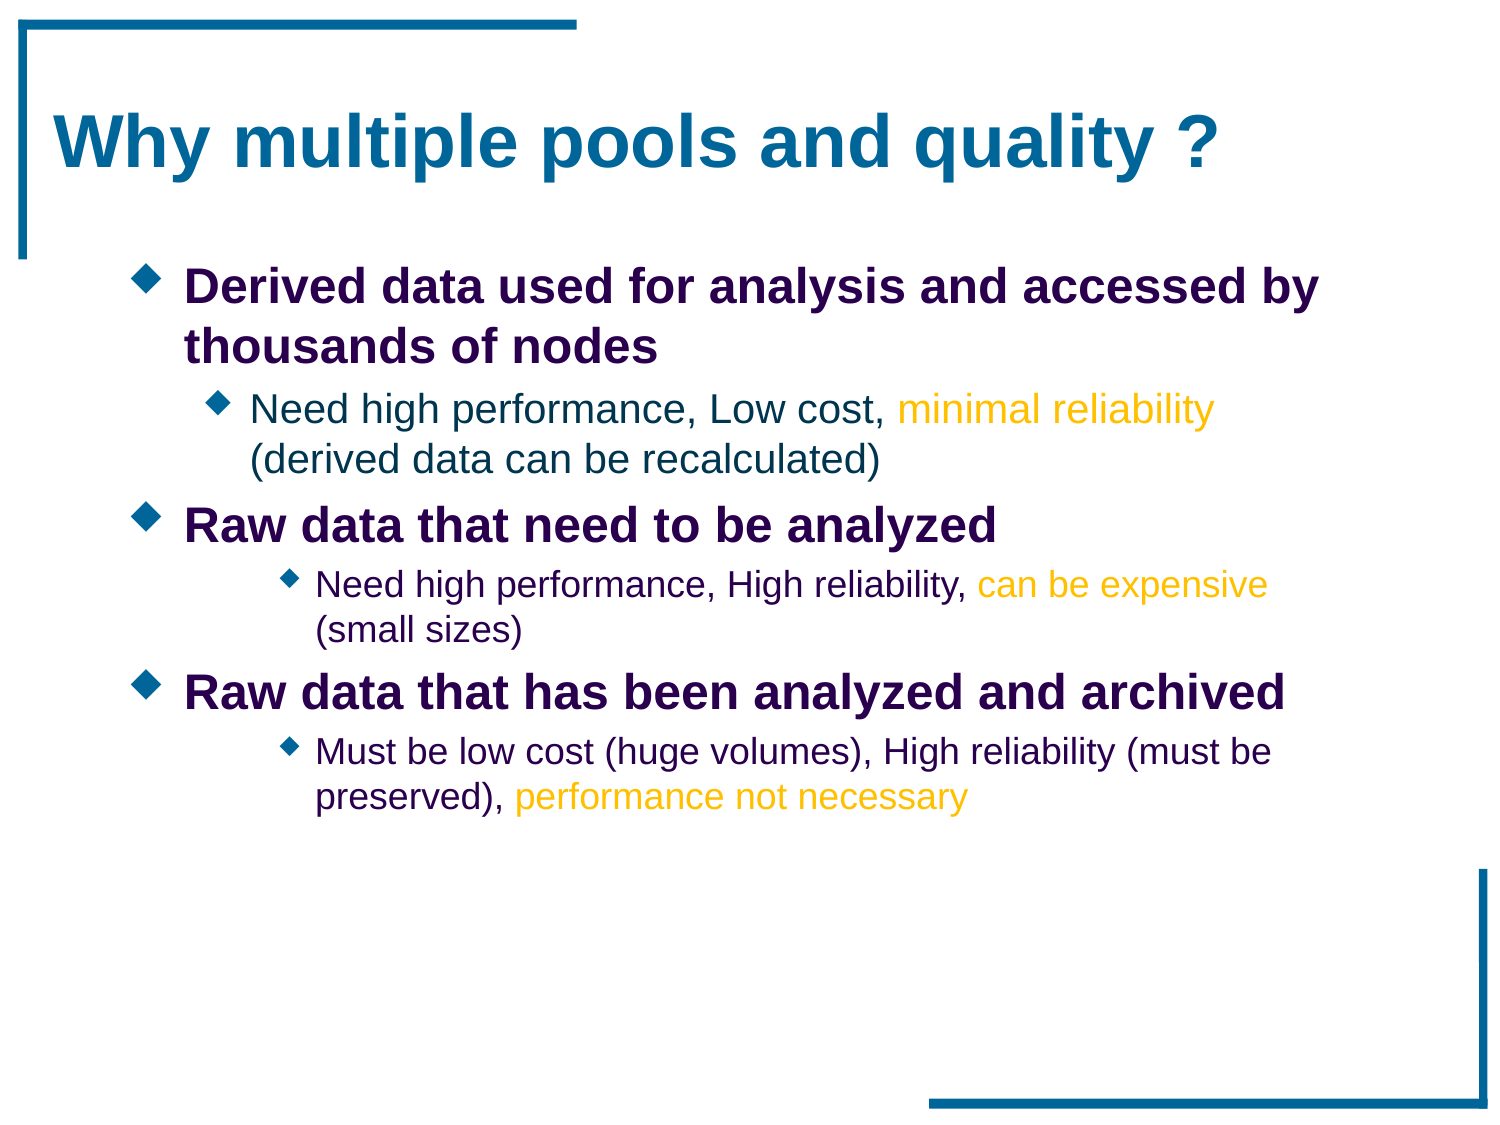

# Why multiple pools and quality ?
Derived data used for analysis and accessed by thousands of nodes
Need high performance, Low cost, minimal reliability (derived data can be recalculated)
Raw data that need to be analyzed
Need high performance, High reliability, can be expensive (small sizes)
Raw data that has been analyzed and archived
Must be low cost (huge volumes), High reliability (must be preserved), performance not necessary